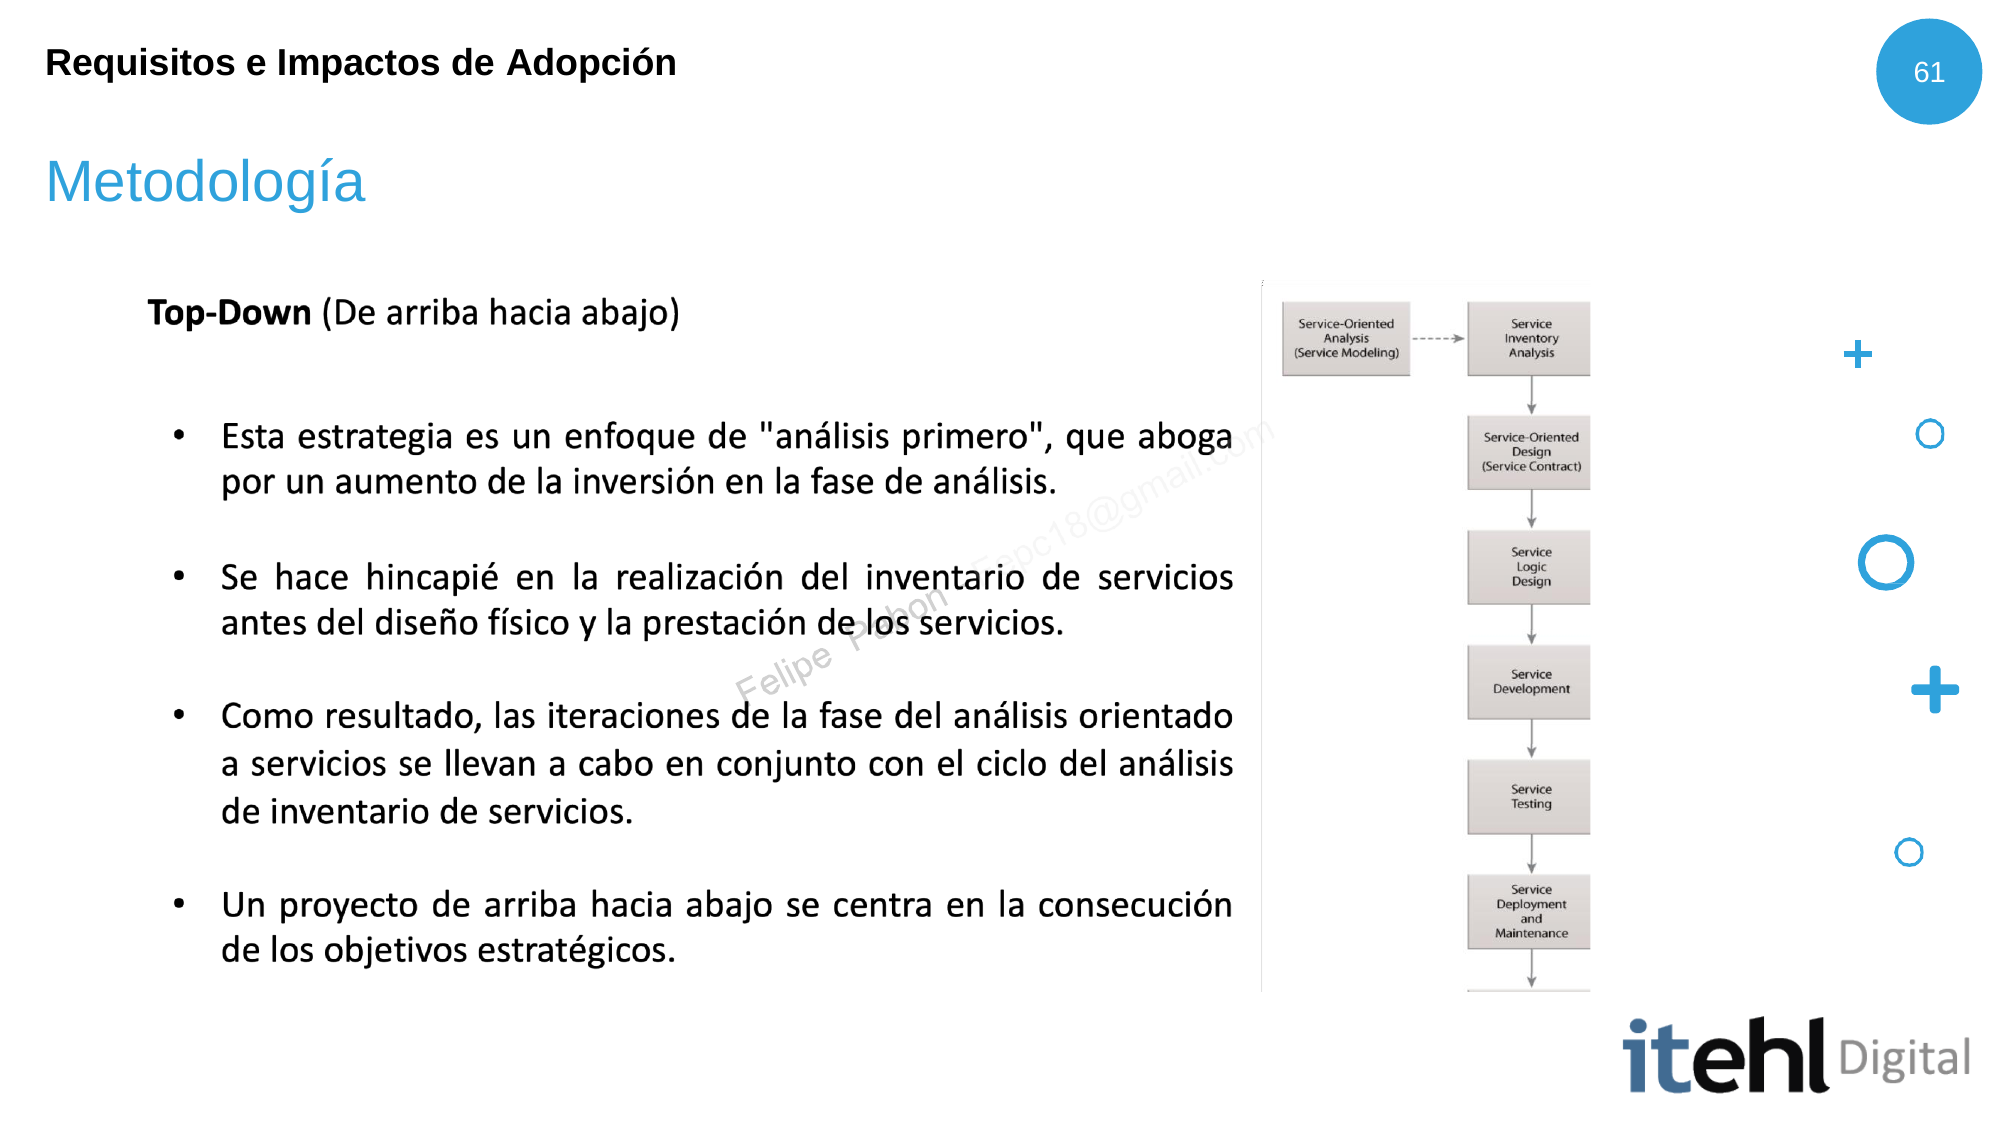

Requisitos e Impactos de Adopción
61
# Metodología